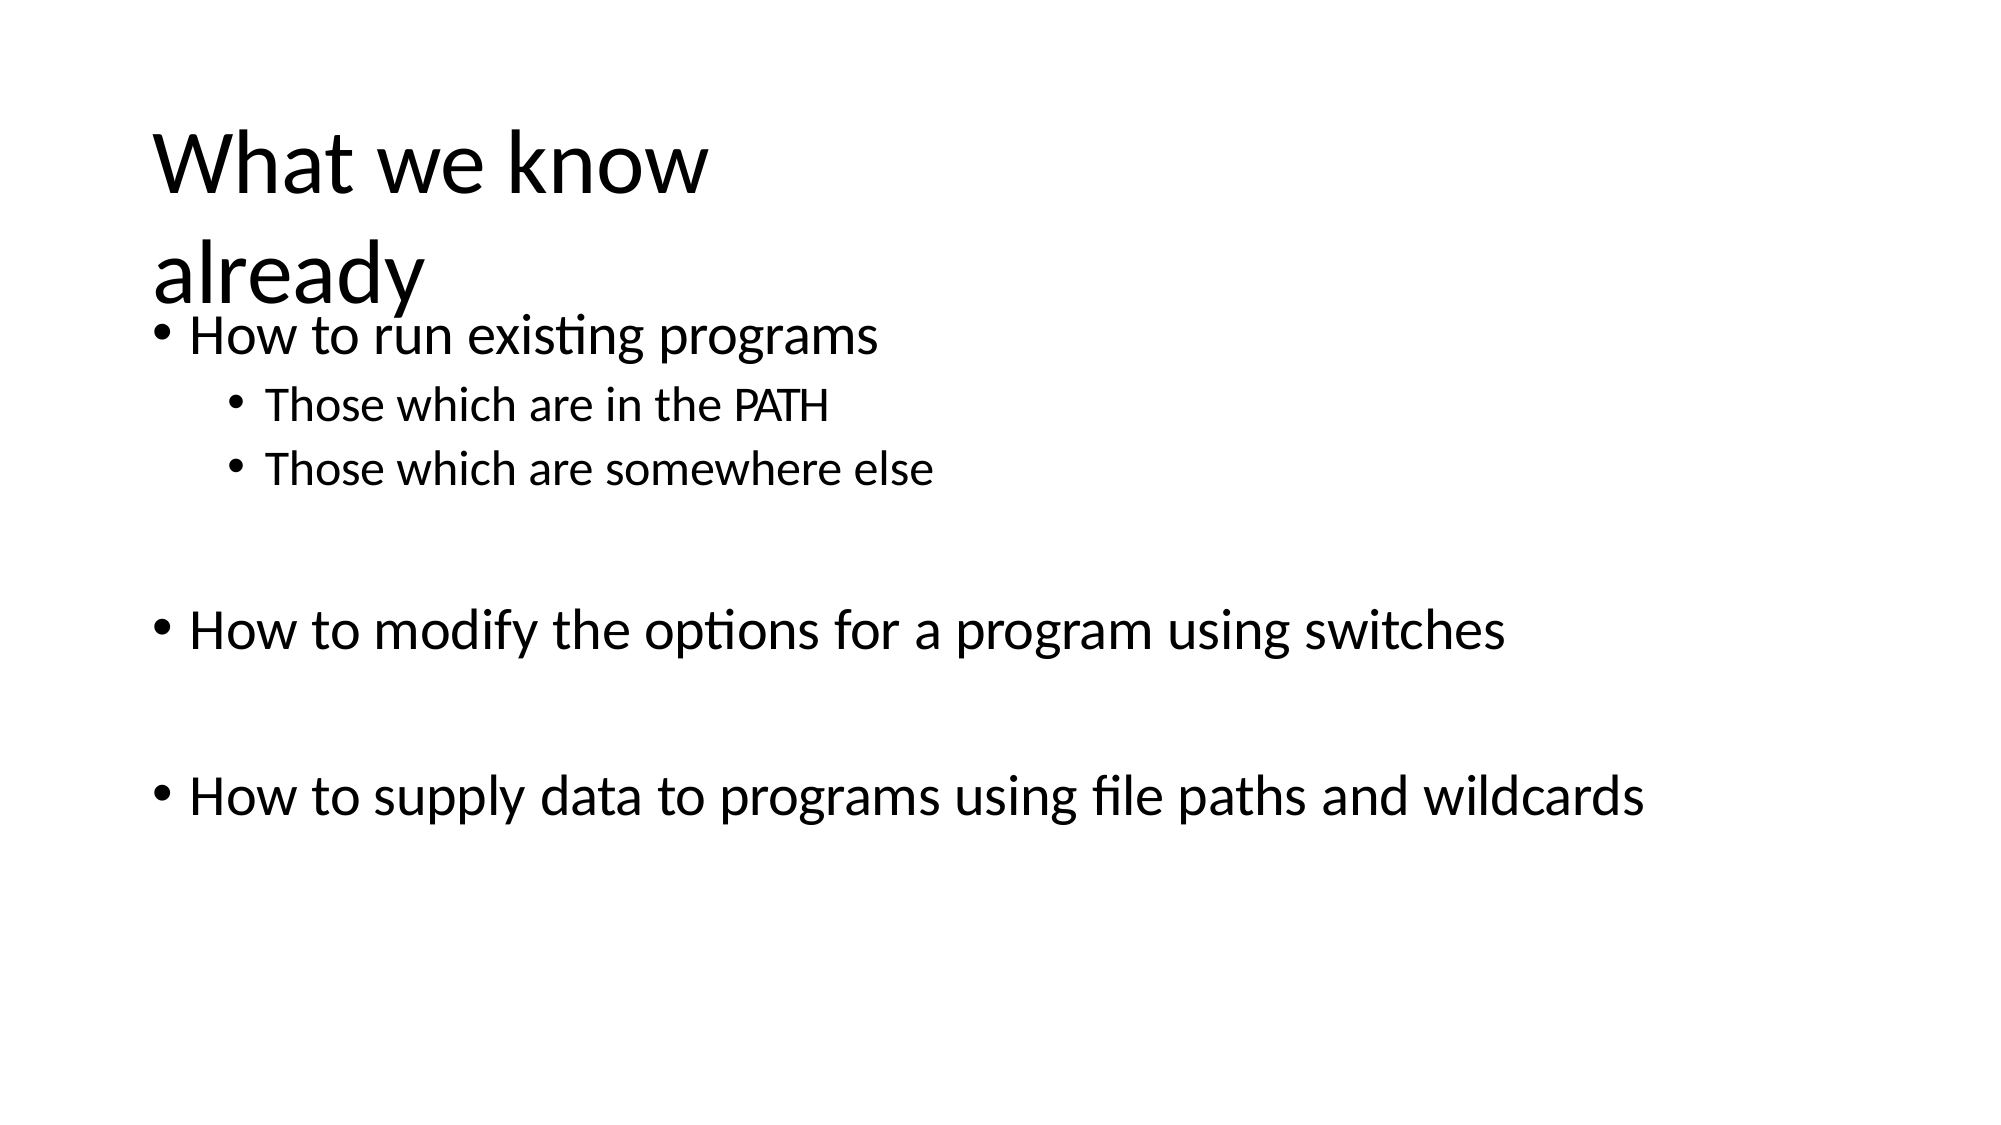

# What we know already
How to run existing programs
Those which are in the PATH
Those which are somewhere else

How to modify the options for a program using switches

How to supply data to programs using file paths and wildcards